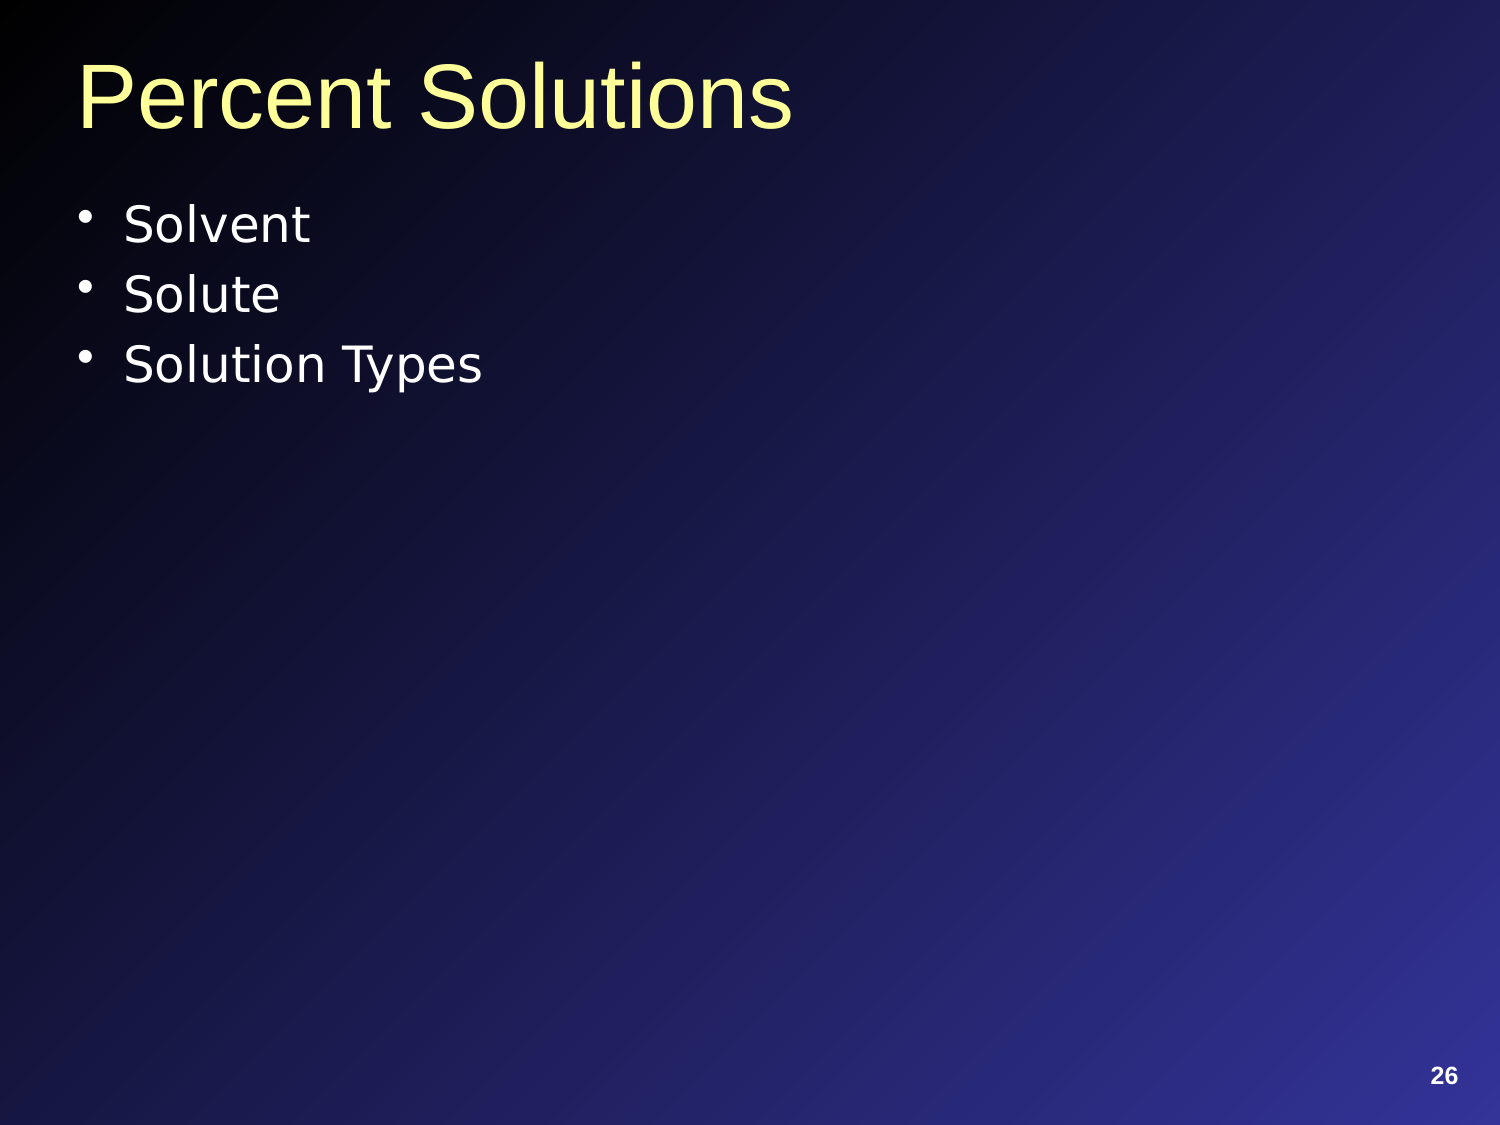

# Percent Solutions
Solvent
Solute
Solution Types

26